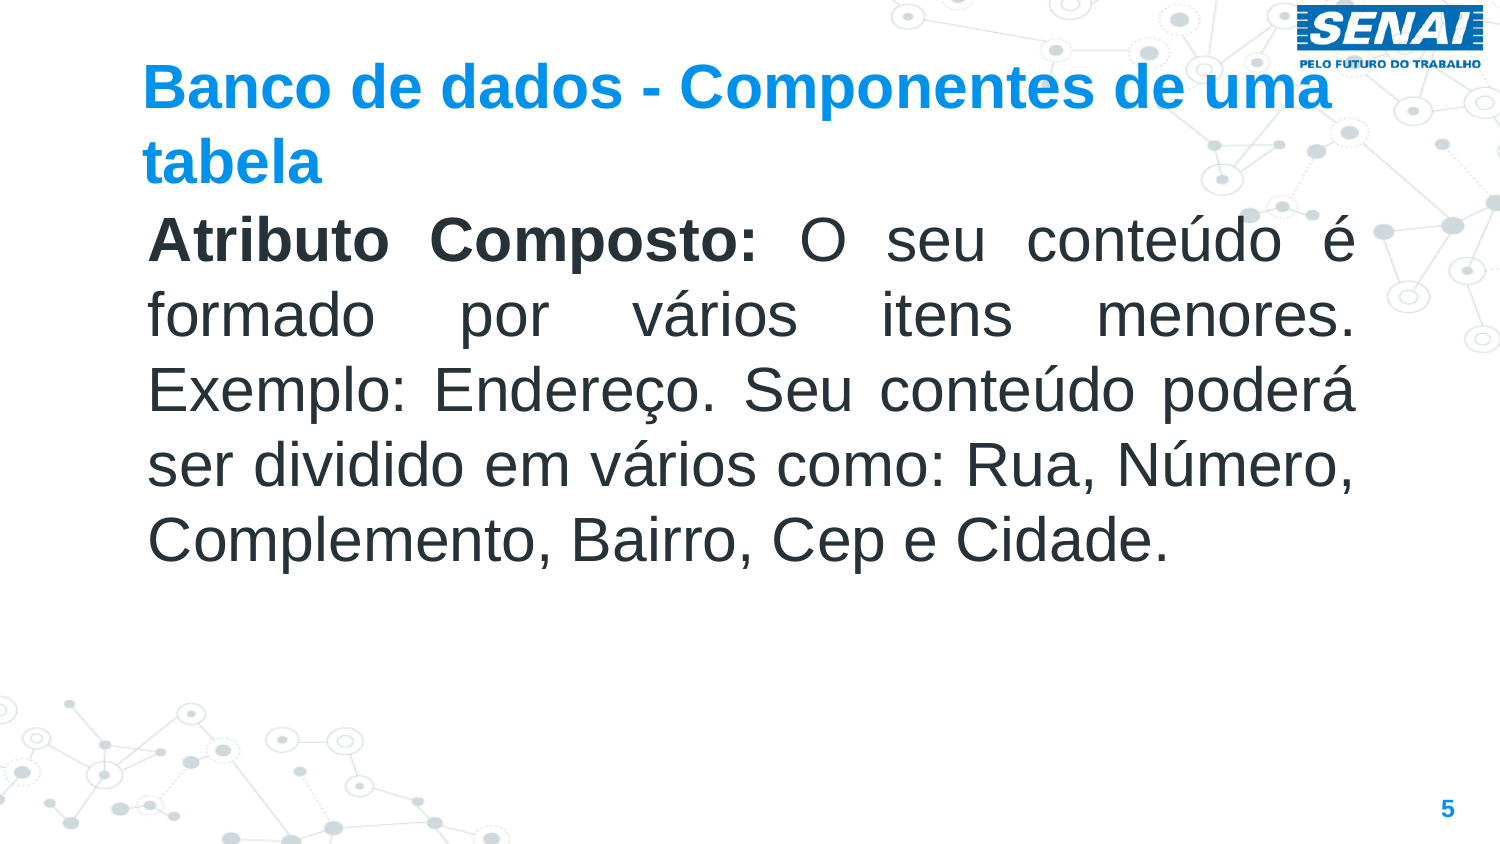

# Banco de dados - Componentes de uma tabela
Atributo Composto: O seu conteúdo é formado por vários itens menores. Exemplo: Endereço. Seu conteúdo poderá ser dividido em vários como: Rua, Número, Complemento, Bairro, Cep e Cidade.
5